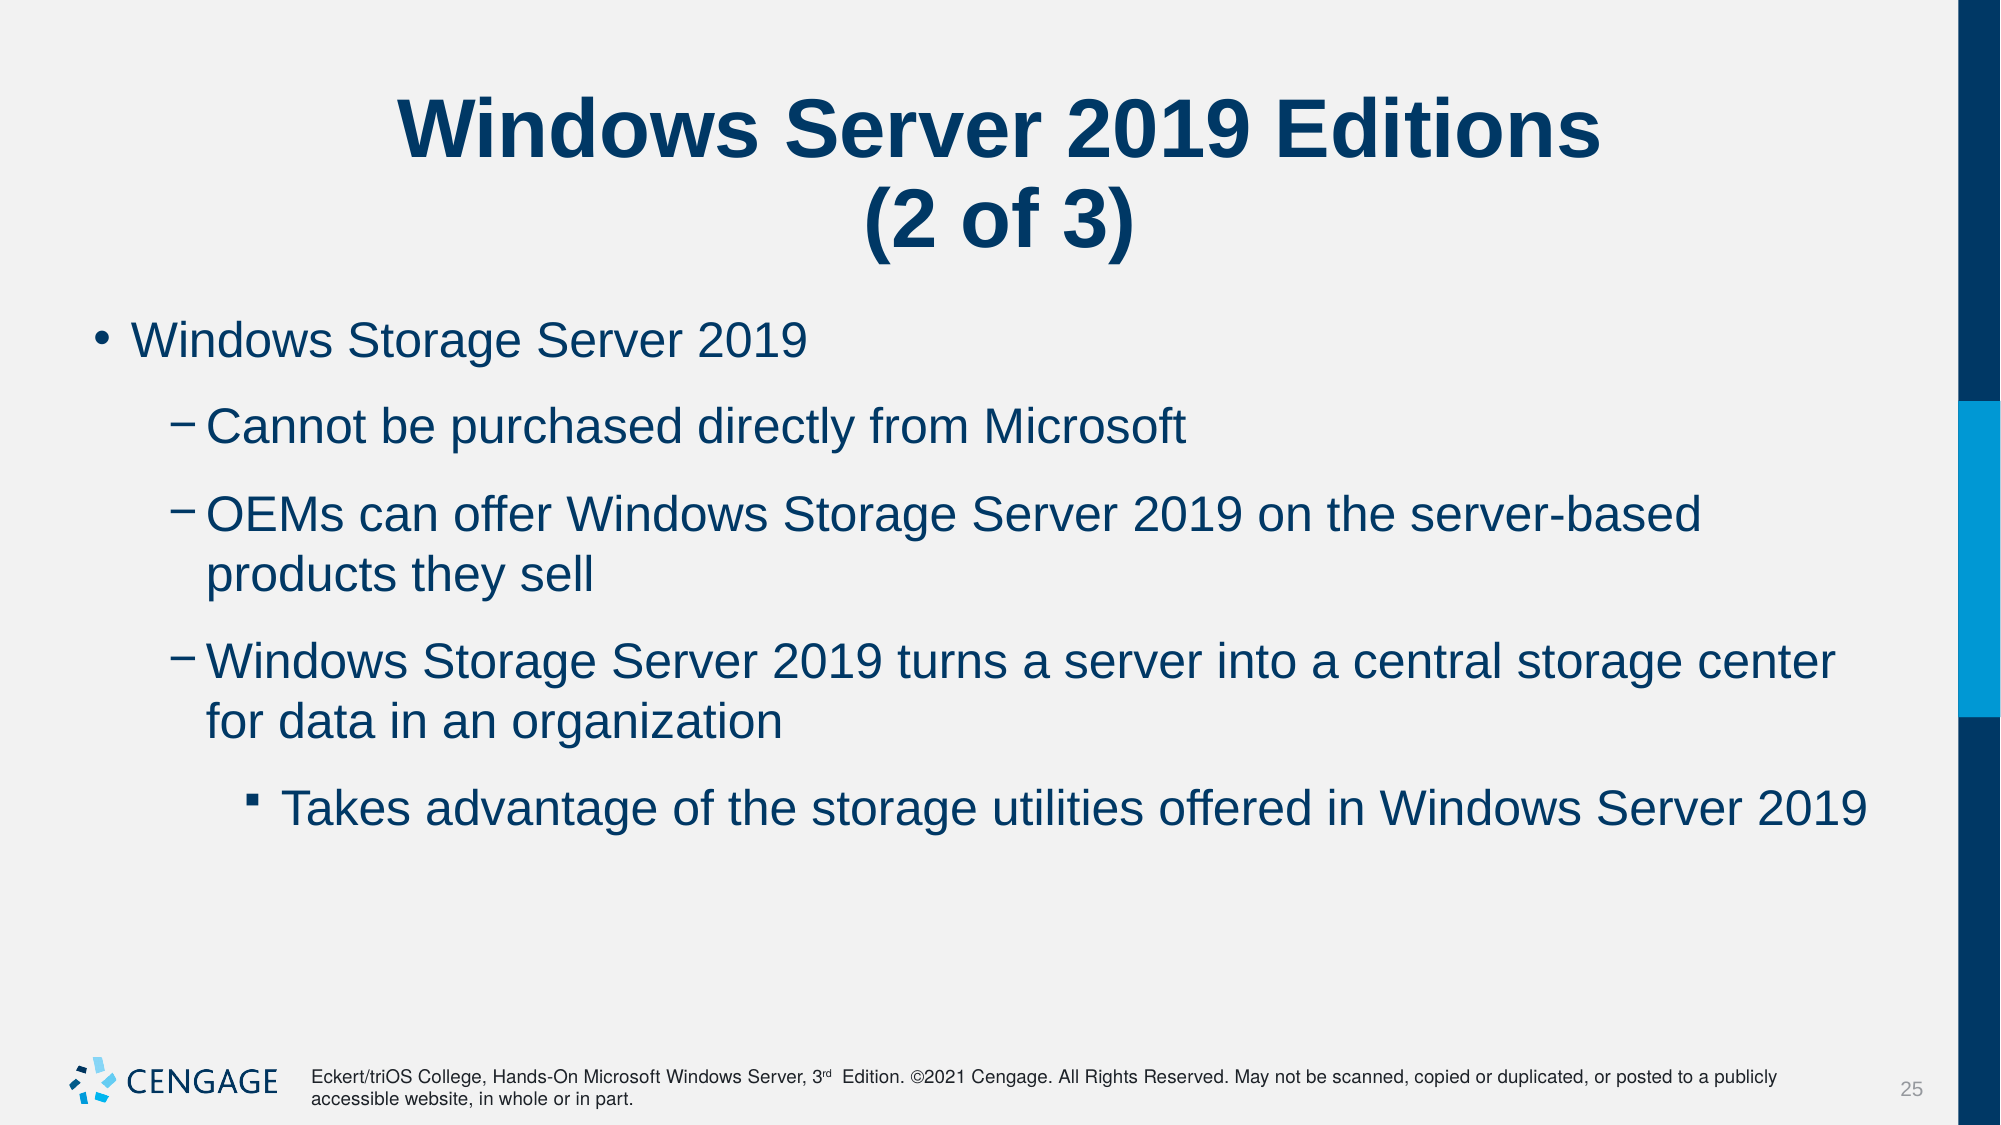

# Windows Server 2019 Editions (2 of 3)
Windows Storage Server 2019
Cannot be purchased directly from Microsoft
OEMs can offer Windows Storage Server 2019 on the server-based products they sell
Windows Storage Server 2019 turns a server into a central storage center for data in an organization
Takes advantage of the storage utilities offered in Windows Server 2019